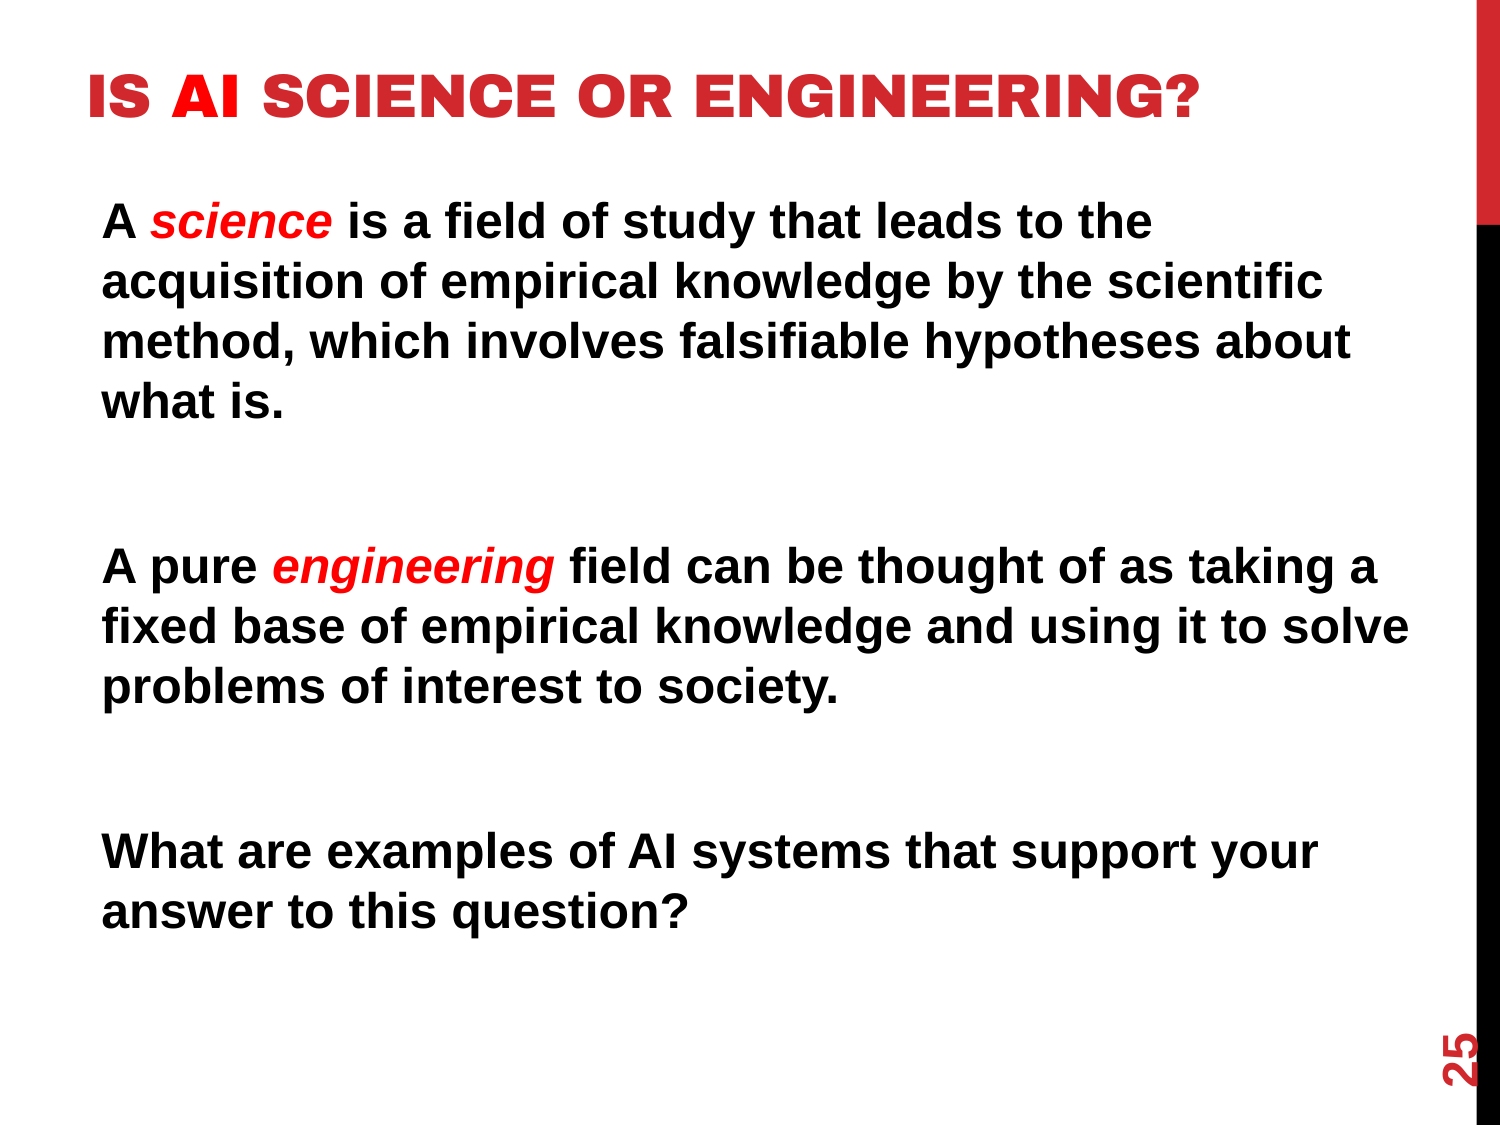

# Is AI science or engineering?
A science is a field of study that leads to the acquisition of empirical knowledge by the scientific method, which involves falsifiable hypotheses about what is.

A pure engineering field can be thought of as taking a fixed base of empirical knowledge and using it to solve problems of interest to society.

What are examples of AI systems that support your answer to this question?

25